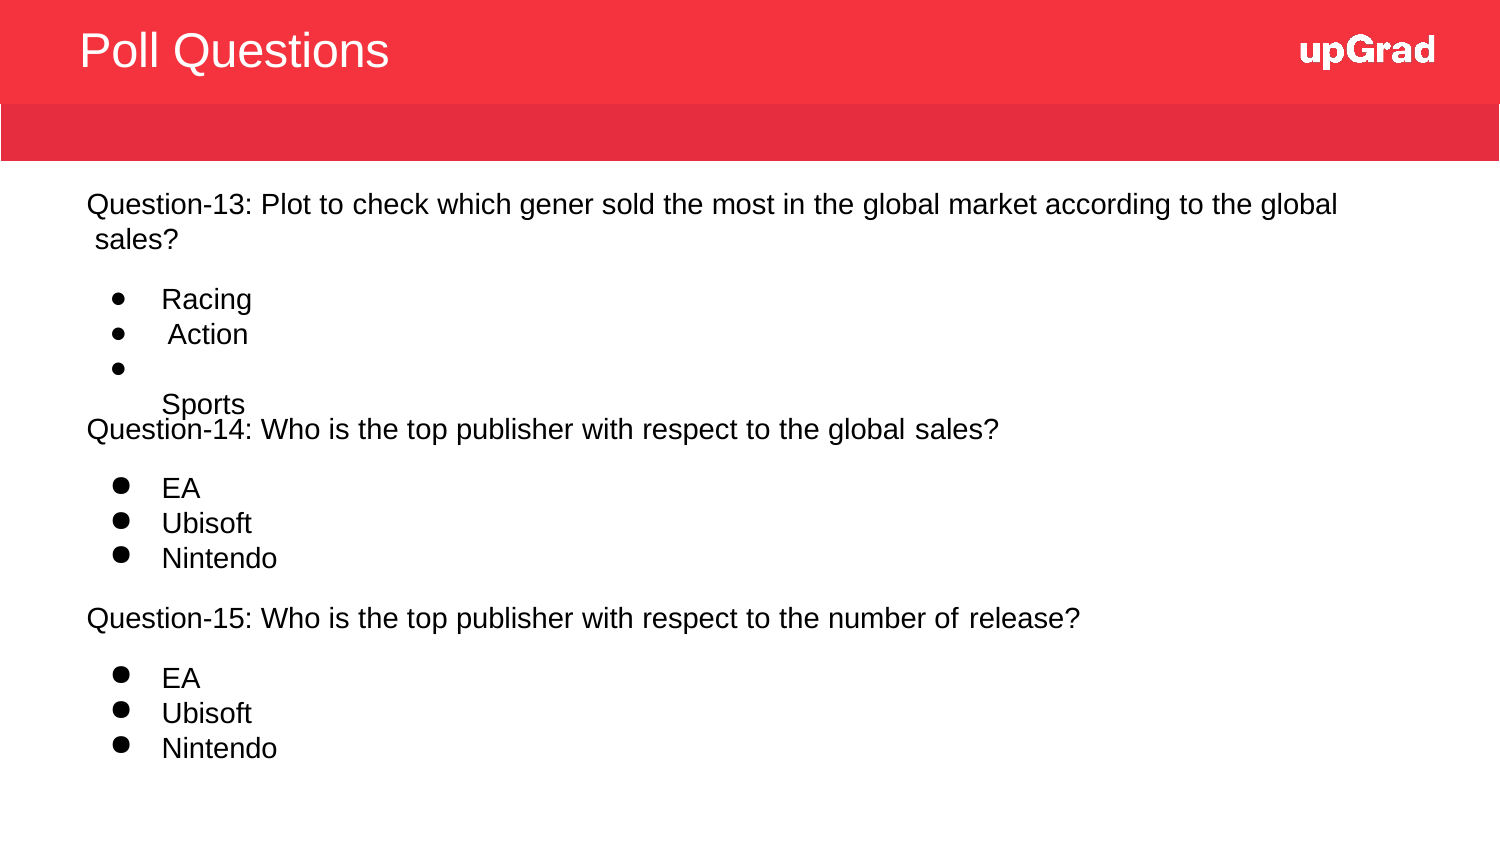

# Poll Questions

Question-13: Plot to check which gener sold the most in the global market according to the global  sales?
●
●
●
Racing  Action  Sports
Question-14: Who is the top publisher with respect to the global sales?
EA
Ubisoft
Nintendo
Question-15: Who is the top publisher with respect to the number of release?
EA
Ubisoft
Nintendo